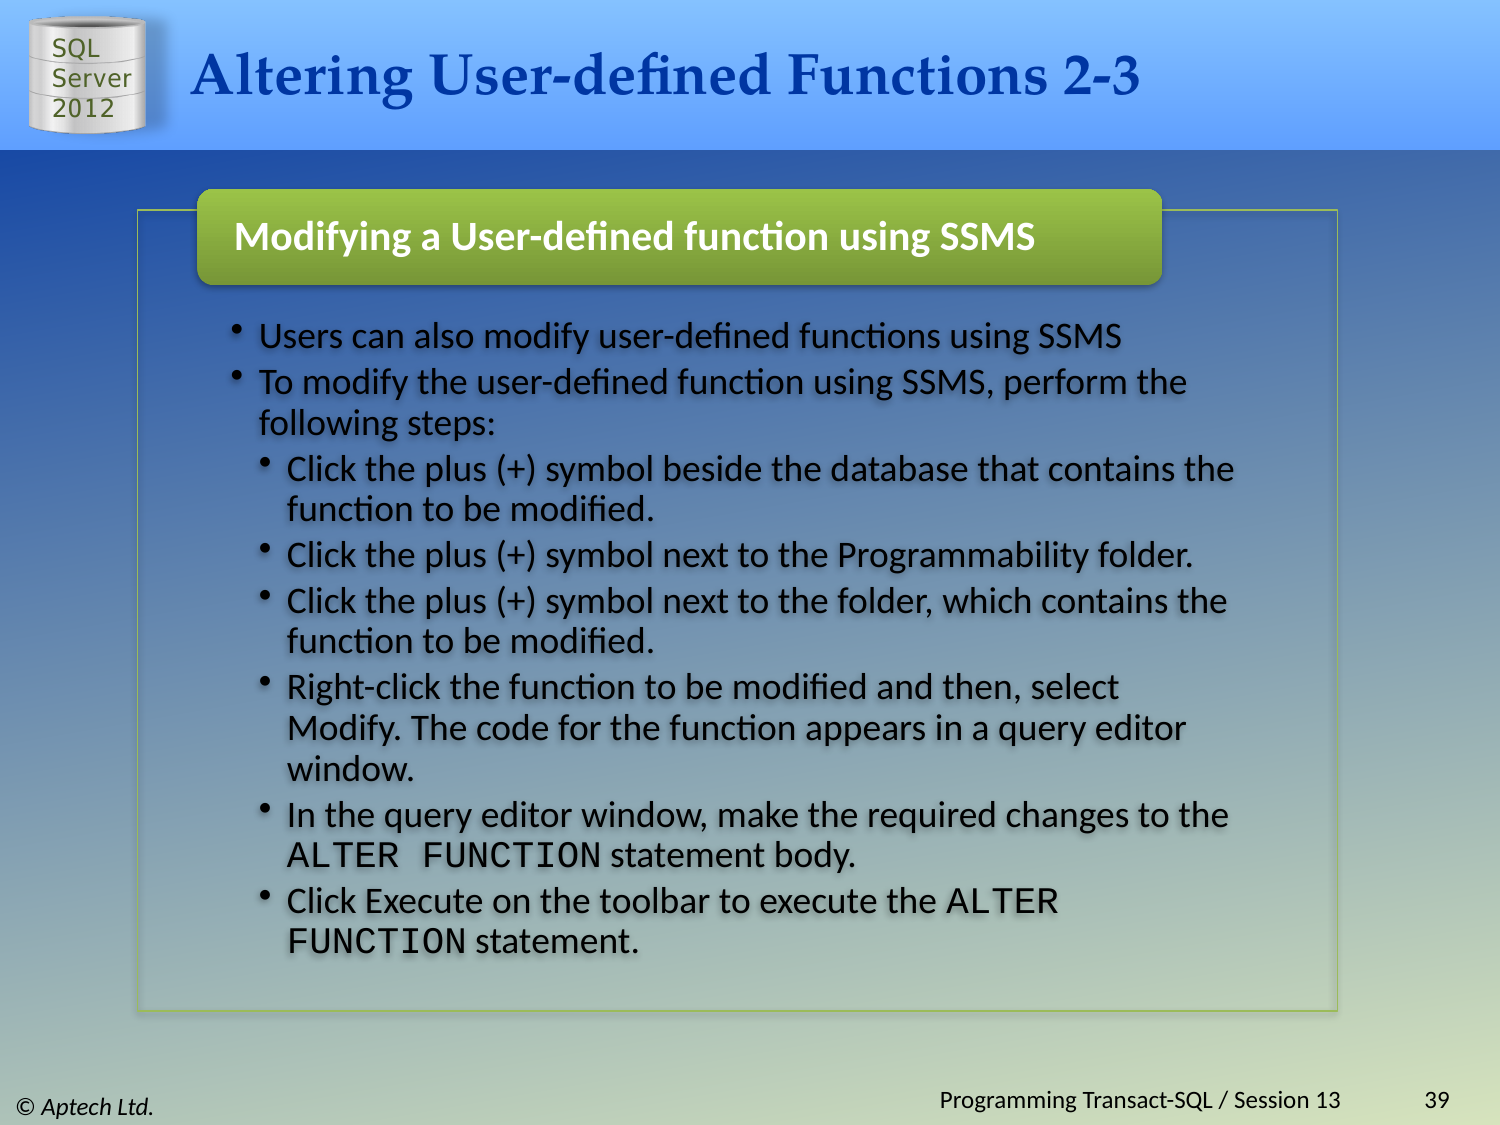

# Altering User-defined Functions 2-3
Users can also modify user-defined functions using SSMS
To modify the user-defined function using SSMS, perform the following steps:
Click the plus (+) symbol beside the database that contains the function to be modified.
Click the plus (+) symbol next to the Programmability folder.
Click the plus (+) symbol next to the folder, which contains the function to be modified.
Right-click the function to be modified and then, select Modify. The code for the function appears in a query editor window.
In the query editor window, make the required changes to the ALTER FUNCTION statement body.
Click Execute on the toolbar to execute the ALTER FUNCTION statement.
Modifying a User-defined function using SSMS
Programming Transact-SQL / Session 13
39